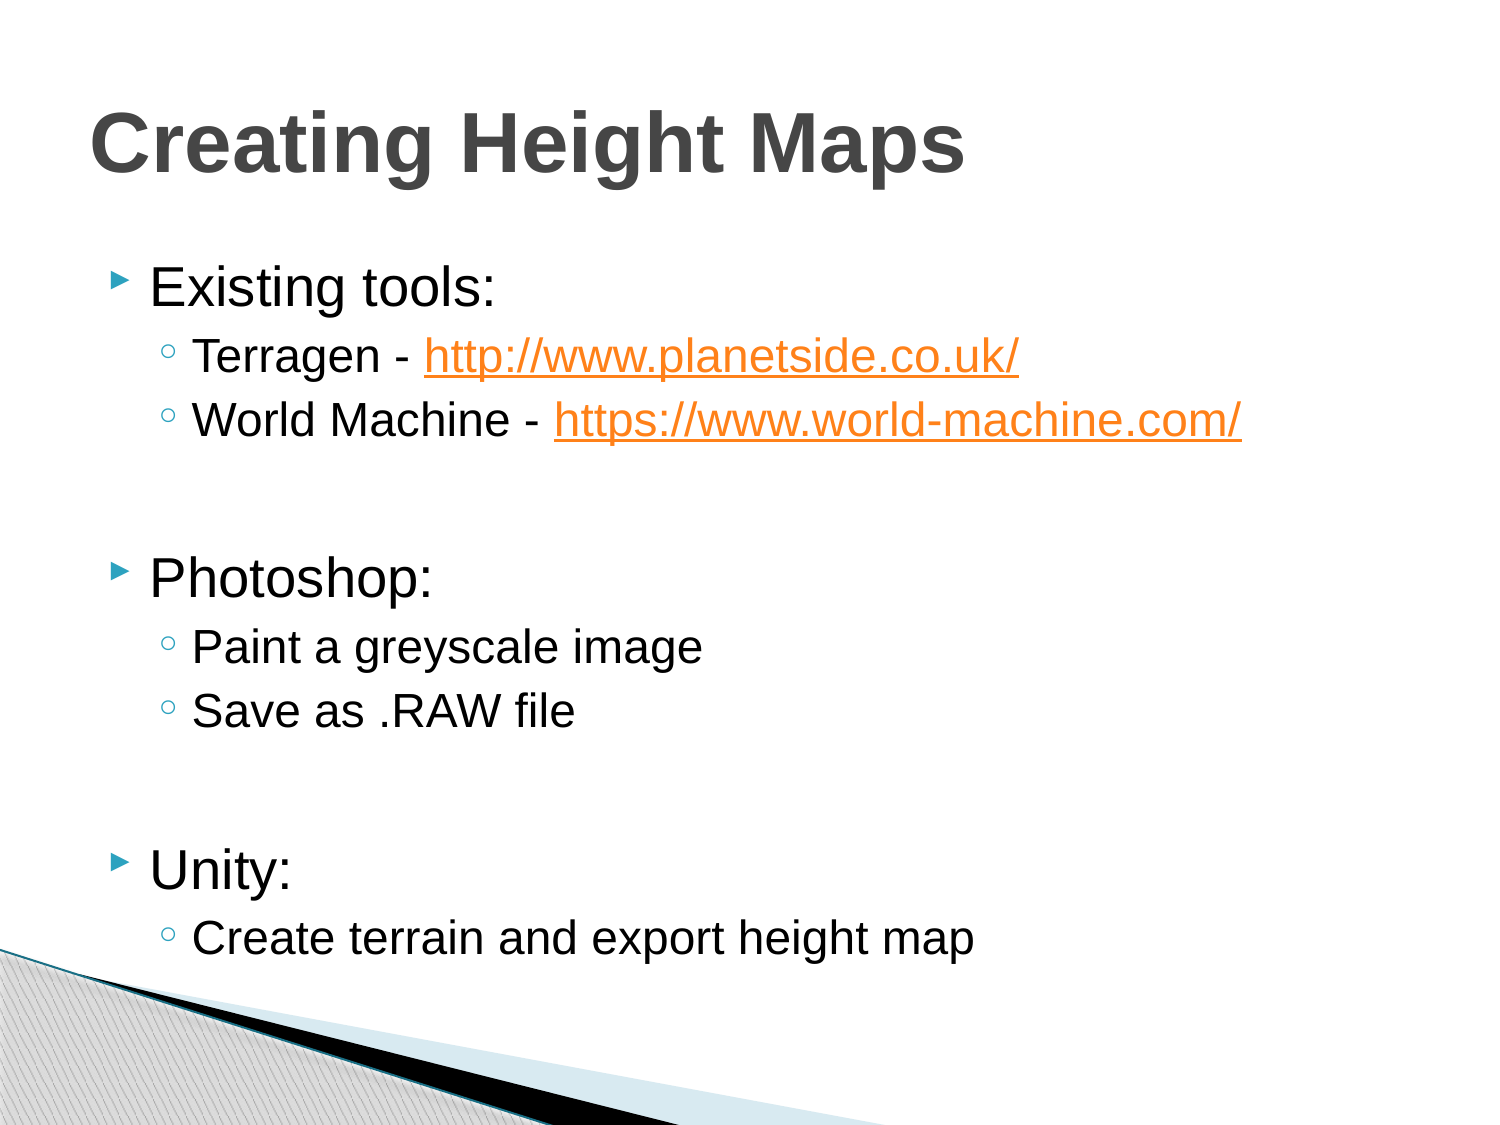

# Creating Height Maps
Existing tools:
Terragen - http://www.planetside.co.uk/
World Machine - https://www.world-machine.com/

Photoshop:
Paint a greyscale image
Save as .RAW file

Unity:
Create terrain and export height map